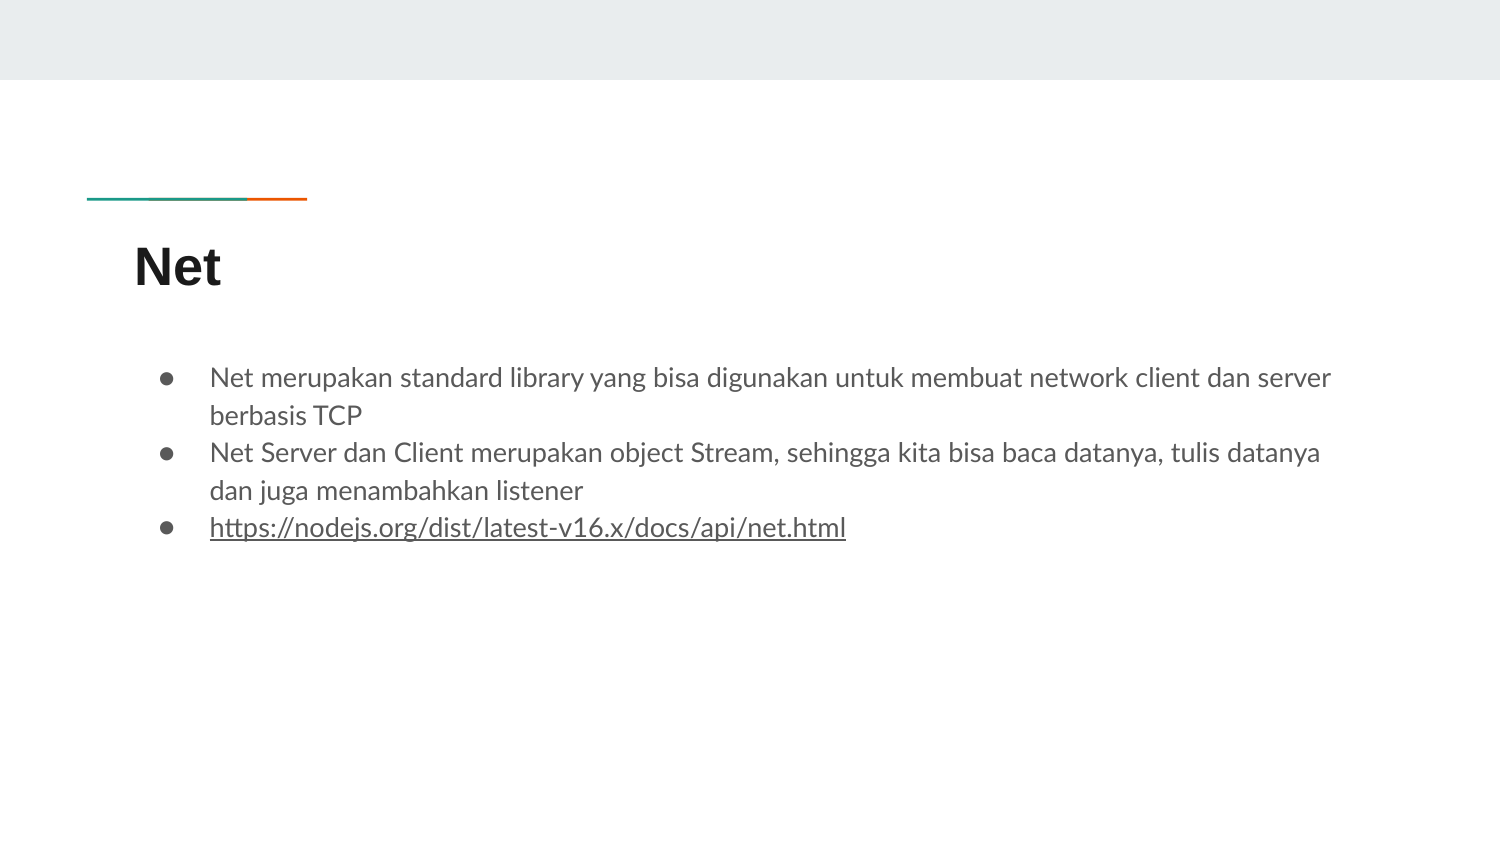

# Net
Net merupakan standard library yang bisa digunakan untuk membuat network client dan server berbasis TCP
Net Server dan Client merupakan object Stream, sehingga kita bisa baca datanya, tulis datanya dan juga menambahkan listener
https://nodejs.org/dist/latest-v16.x/docs/api/net.html